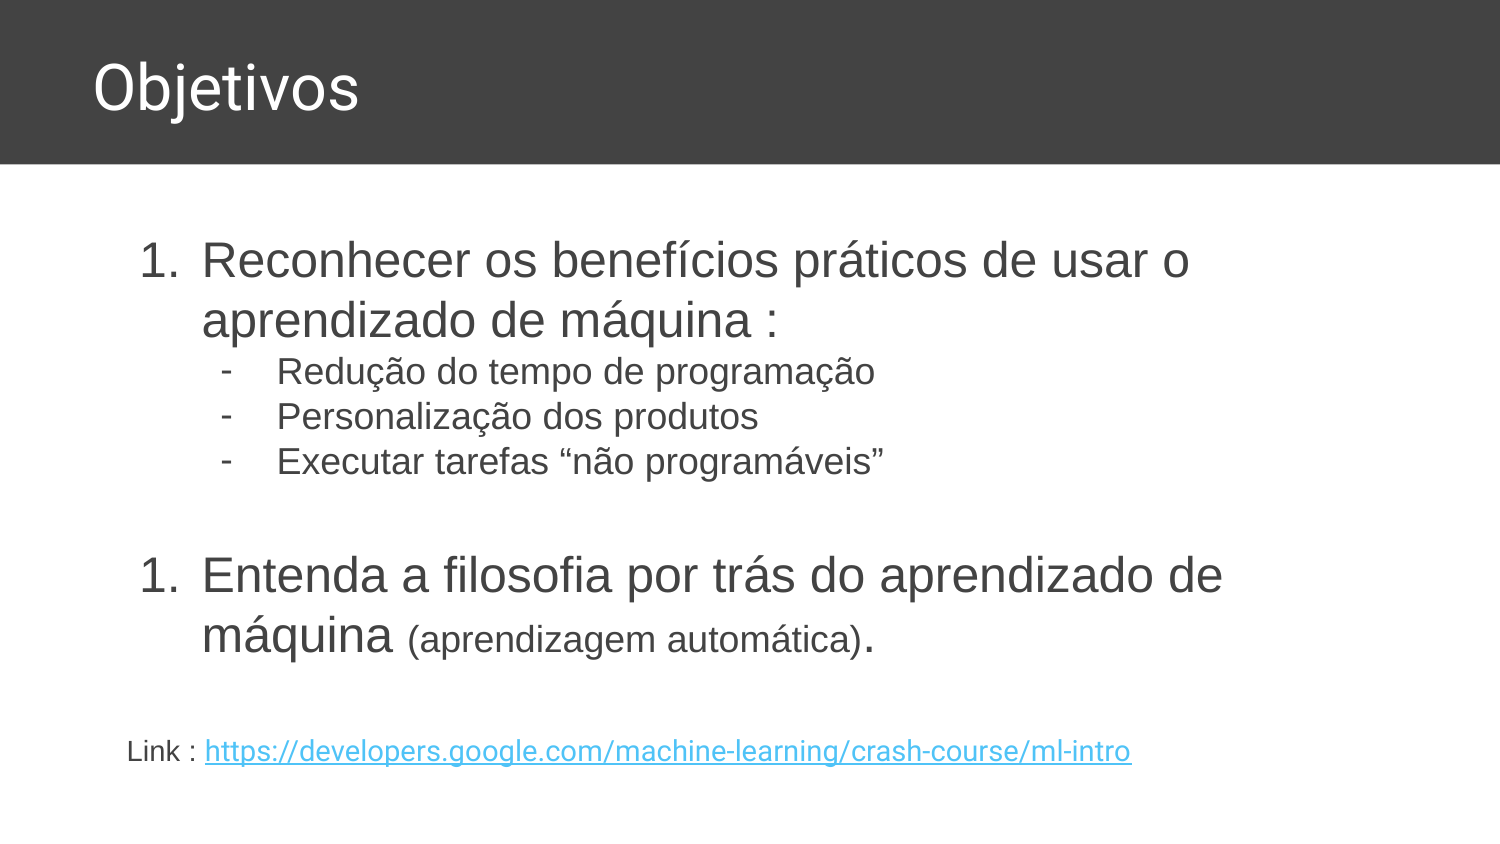

# Objetivos
Reconhecer os benefícios práticos de usar o aprendizado de máquina :
Redução do tempo de programação
Personalização dos produtos
Executar tarefas “não programáveis”

Entenda a filosofia por trás do aprendizado de máquina (aprendizagem automática).

Link : https://developers.google.com/machine-learning/crash-course/ml-intro